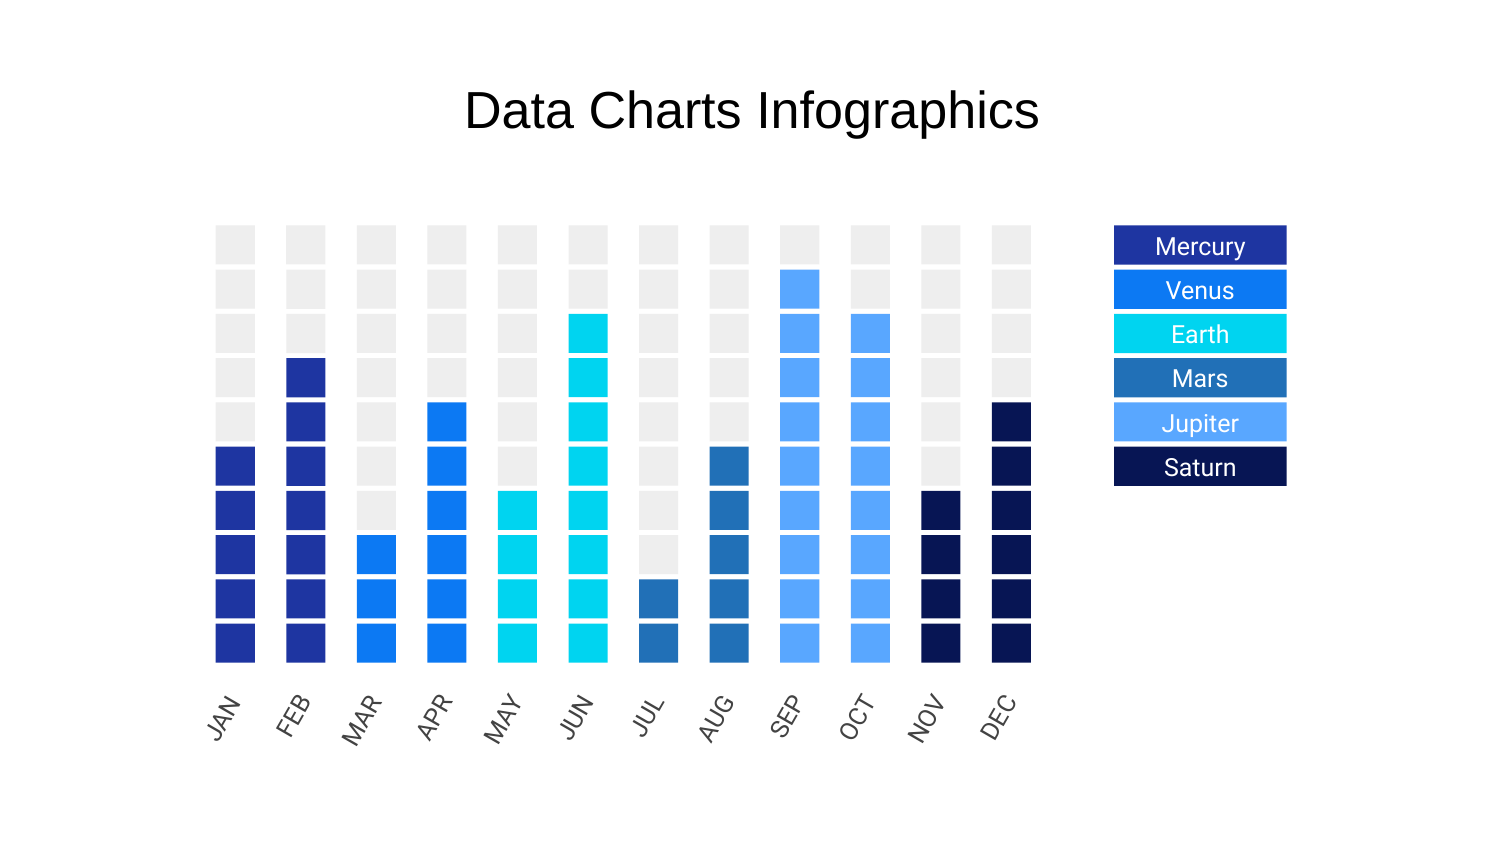

# Data Charts Infographics

JAN

FEB

MAR

APR

MAY

JUN

JUL

AUG

SEP

OCT

NOV

DEC
Mercury
Venus
Earth
Mars
Jupiter
Saturn